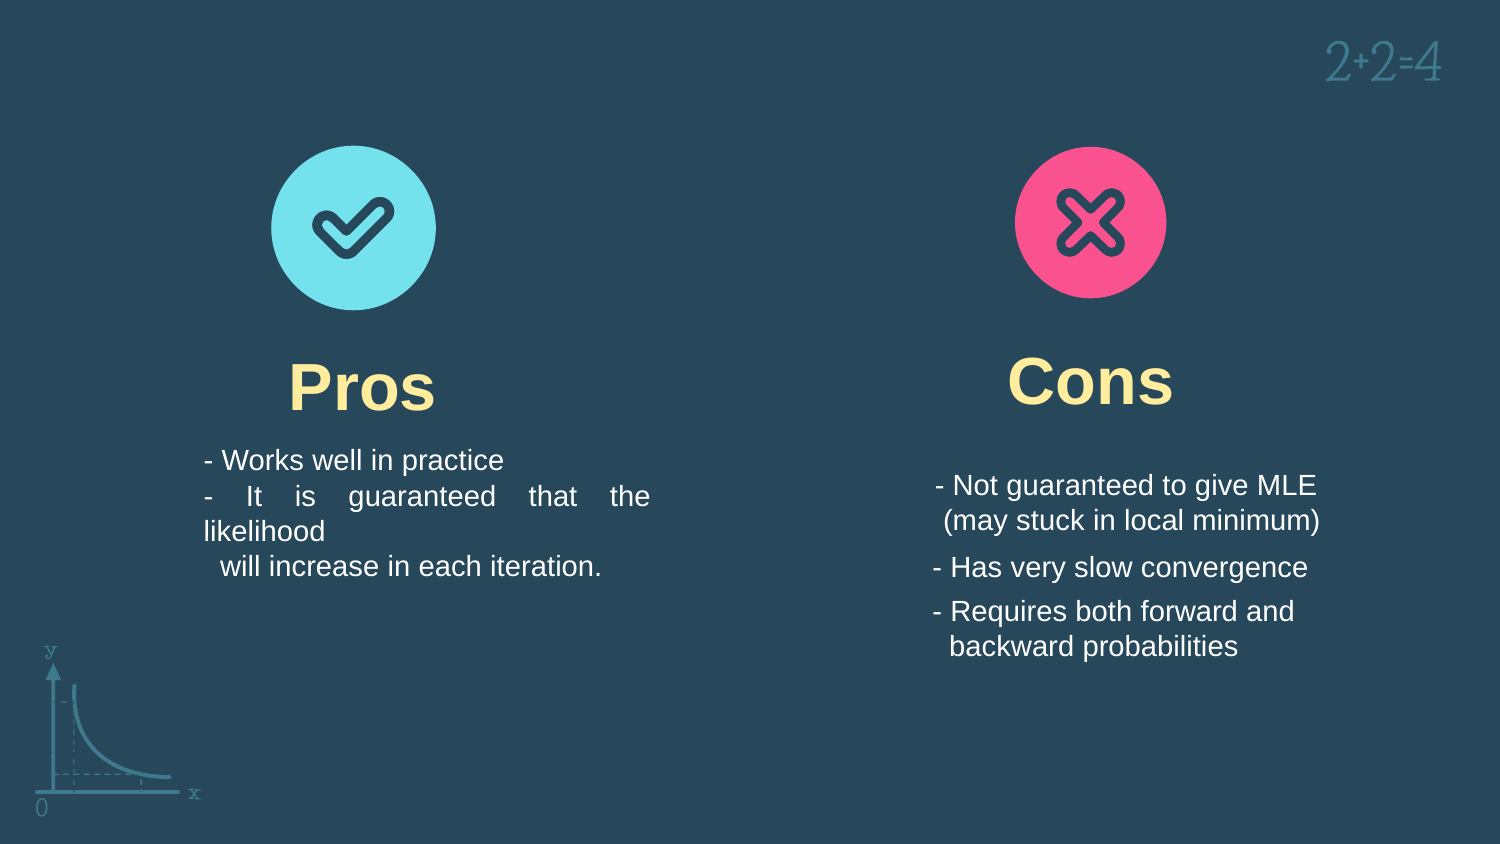

Cons
Pros

- Works well in practice
- Not guaranteed to give MLE
 (may stuck in local minimum)

- It is guaranteed that the likelihood
  will increase in each iteration.

- Has very slow convergence

- Requires both forward and
  backward probabilities